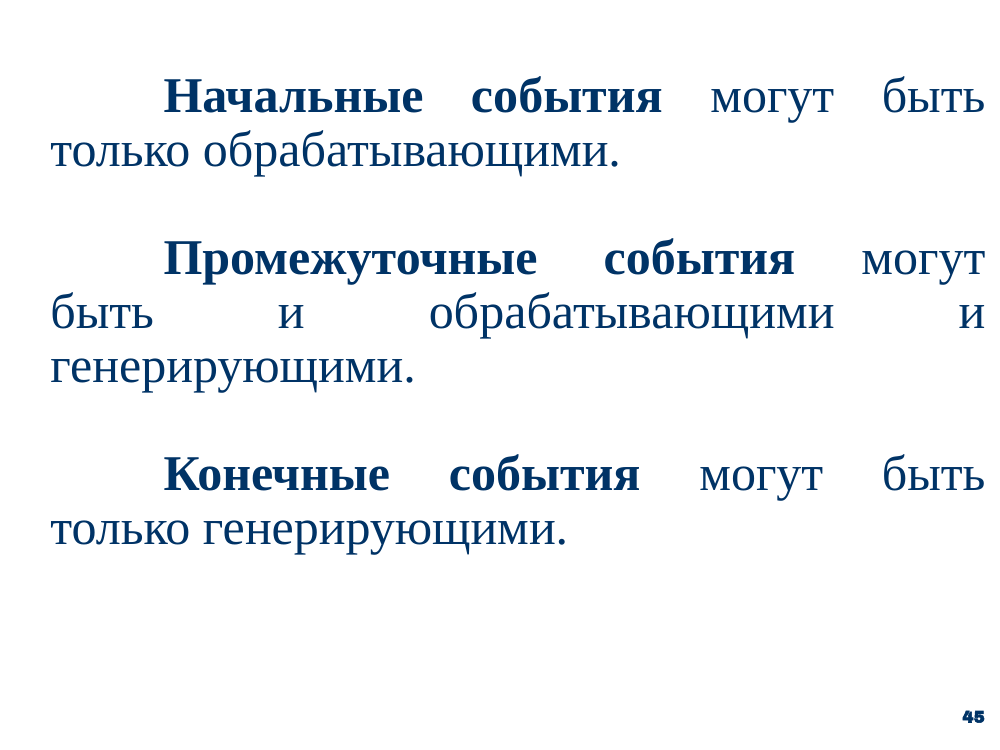

Начальные события могут быть только обрабатывающими.

Промежуточные события могут быть и обрабатывающими и генерирующими.

Конечные события могут быть только генерирующими.

45